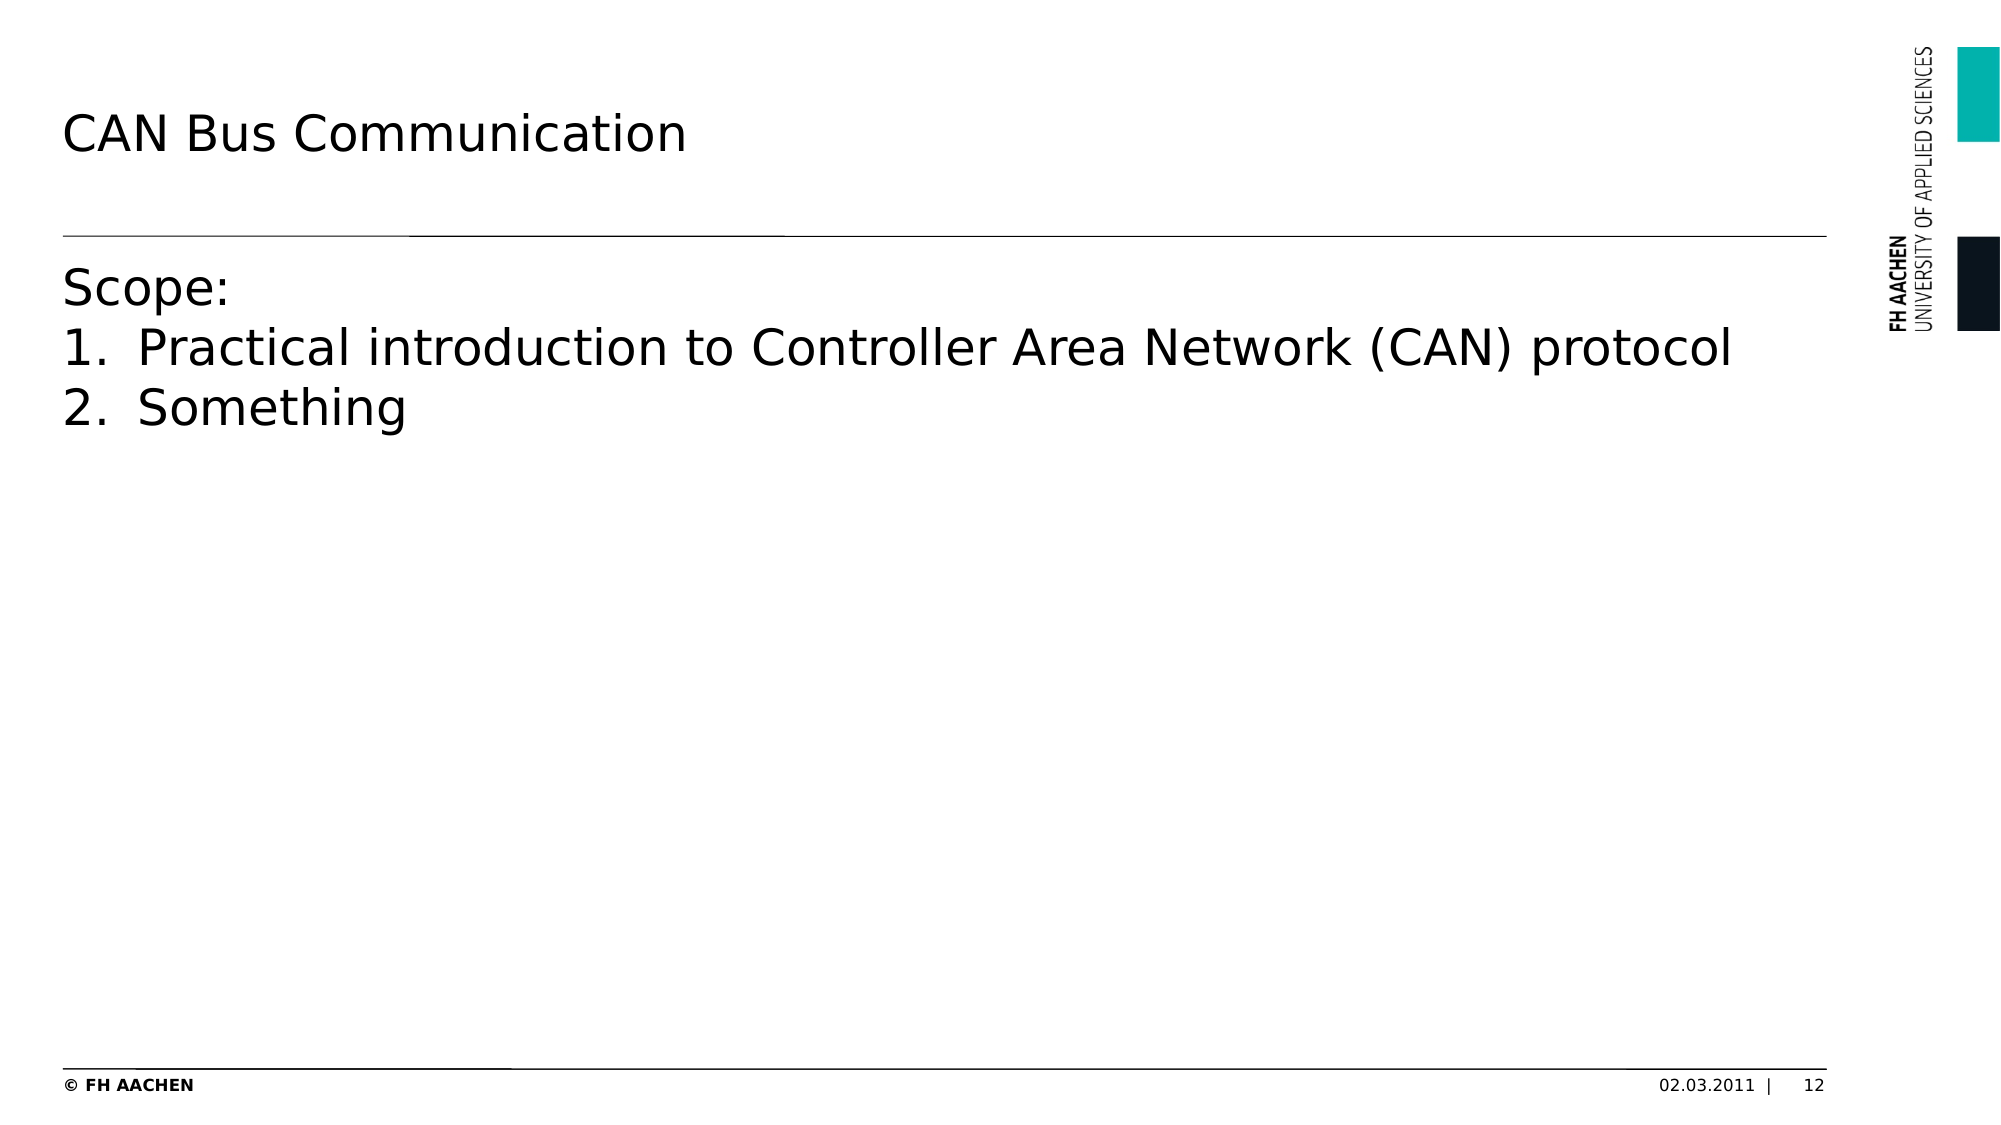

# CAN Bus Communication
Scope:
Practical introduction to Controller Area Network (CAN) protocol
Something

© FH AACHEN
02.03.2011  |
12